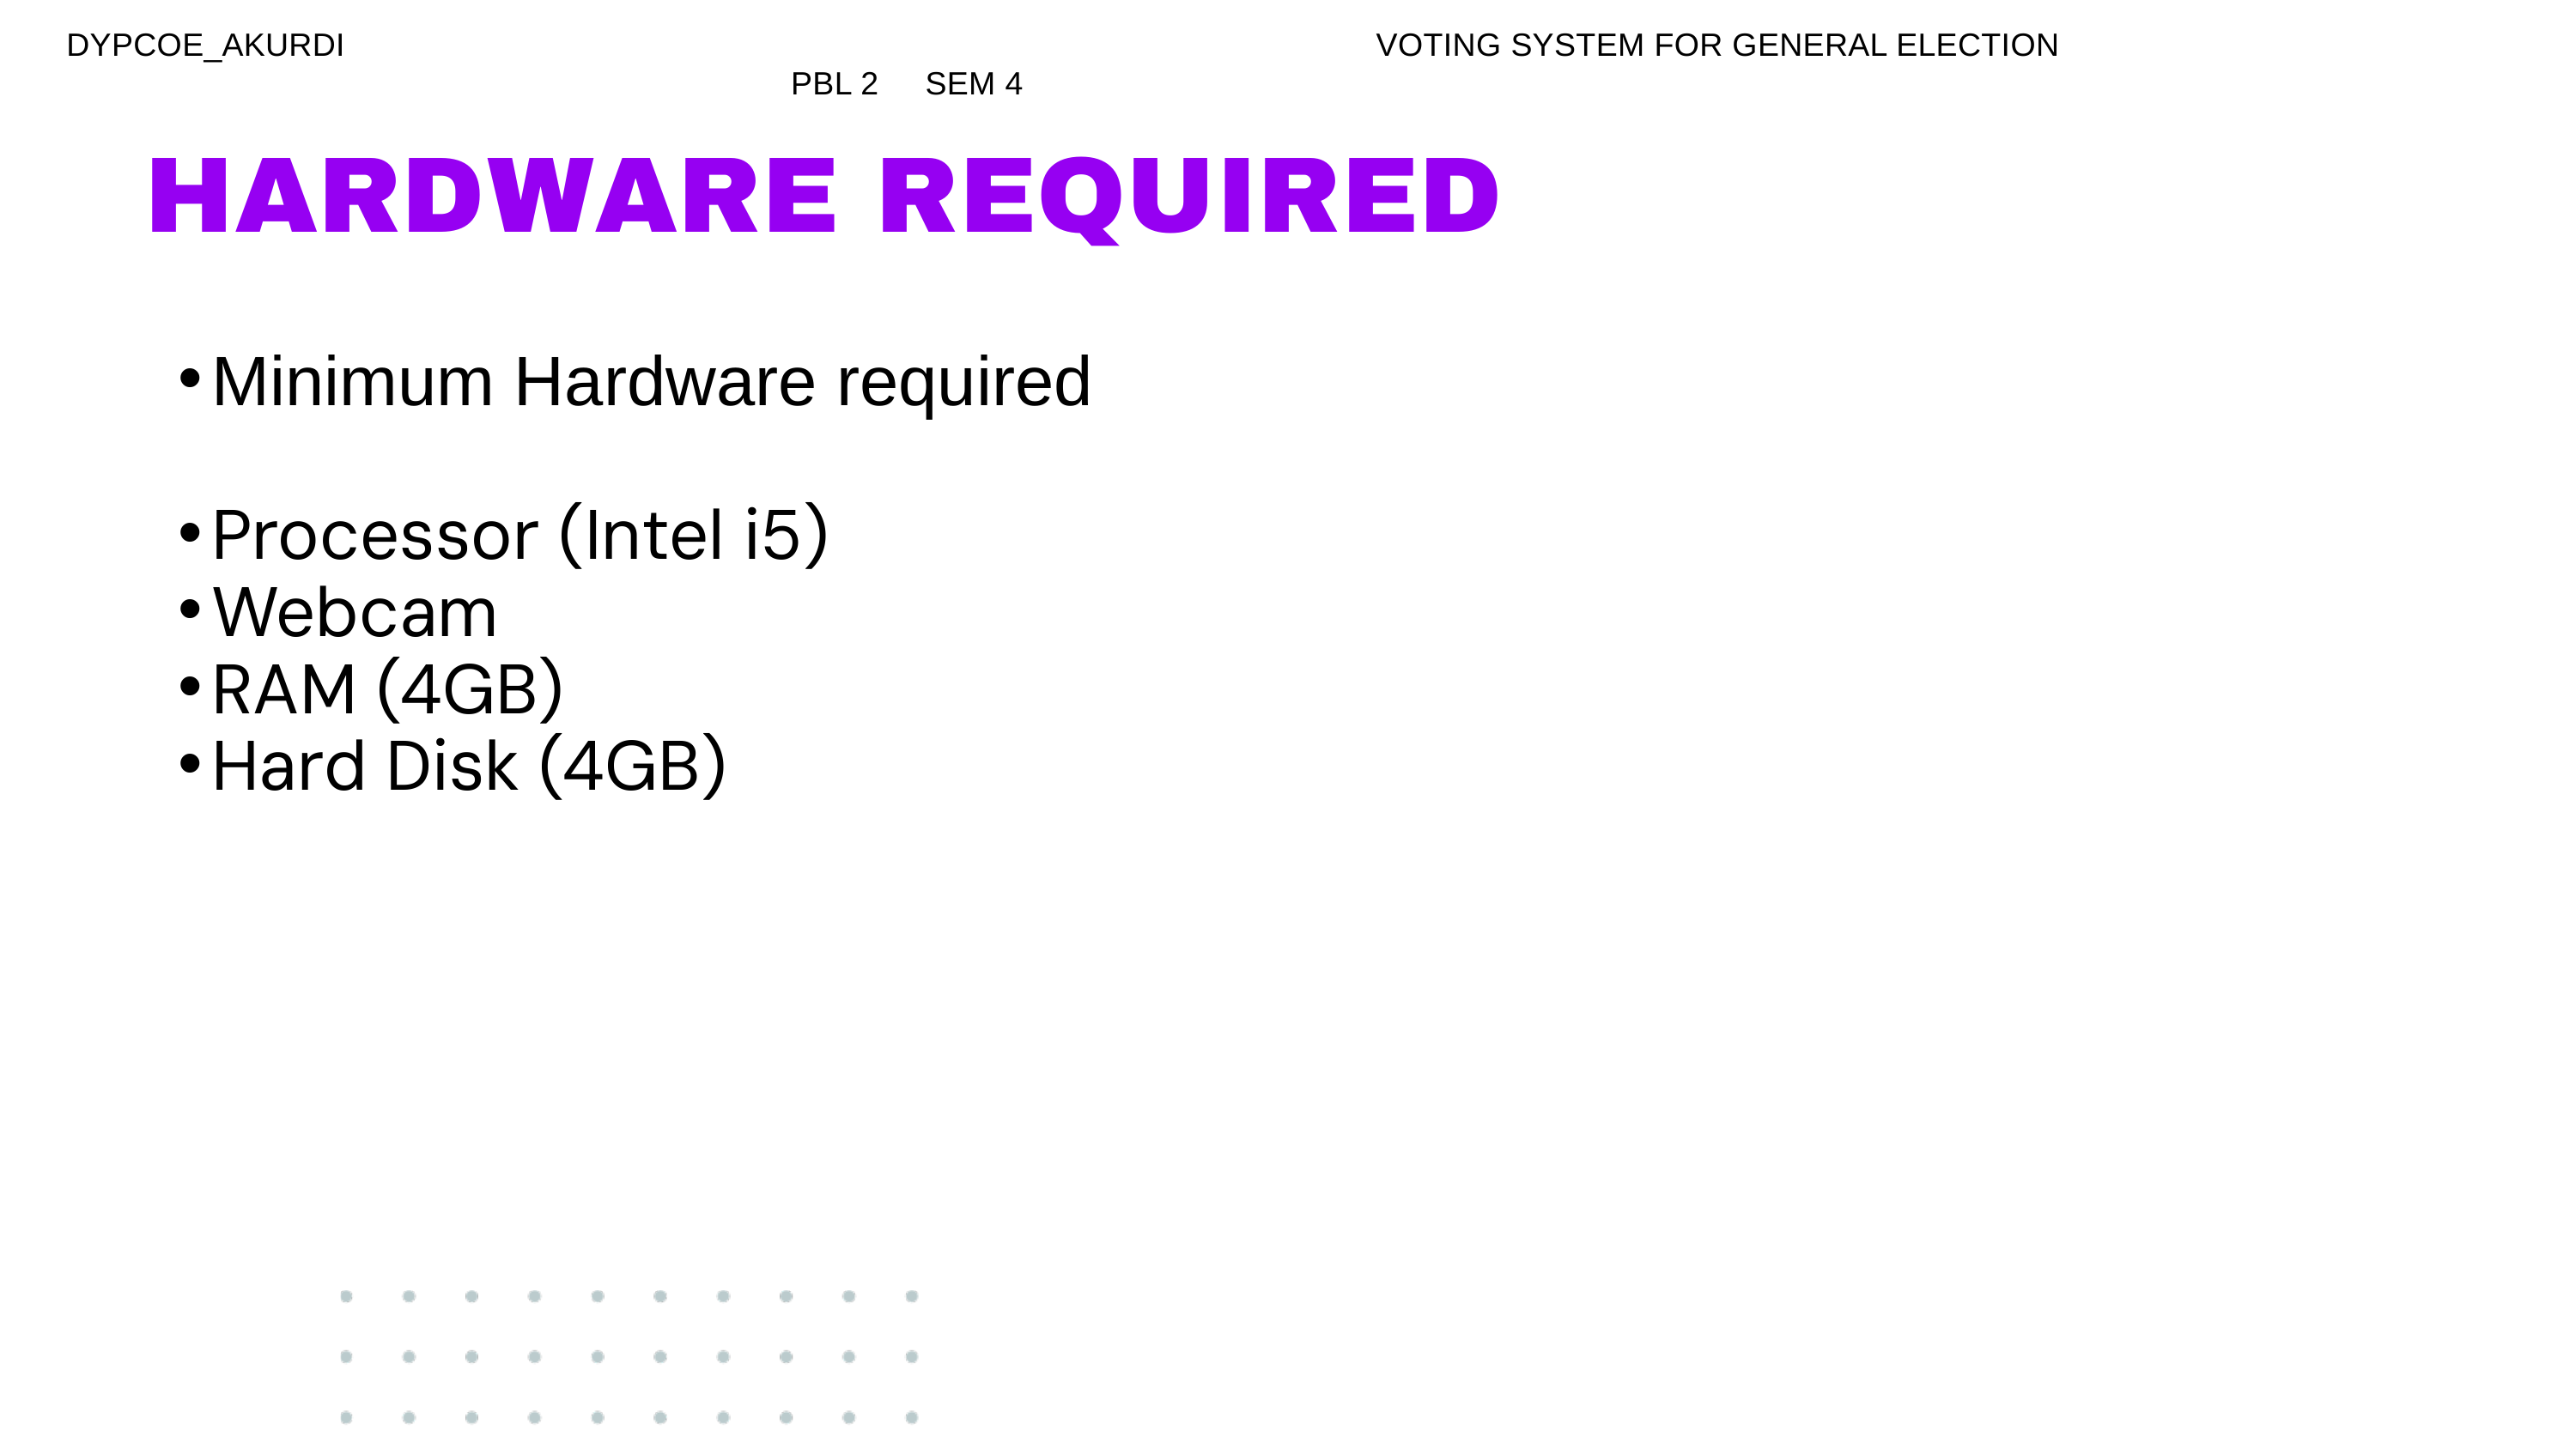

DYPCOE_AKURDI                                                                                                               VOTING SYSTEM FOR GENERAL ELECTION                                                                                                                               PBL 2     SEM 4
HARDWARE REQUIRED
Minimum Hardware required

Processor (Intel i5)
Webcam
RAM (4GB)
Hard Disk (4GB)